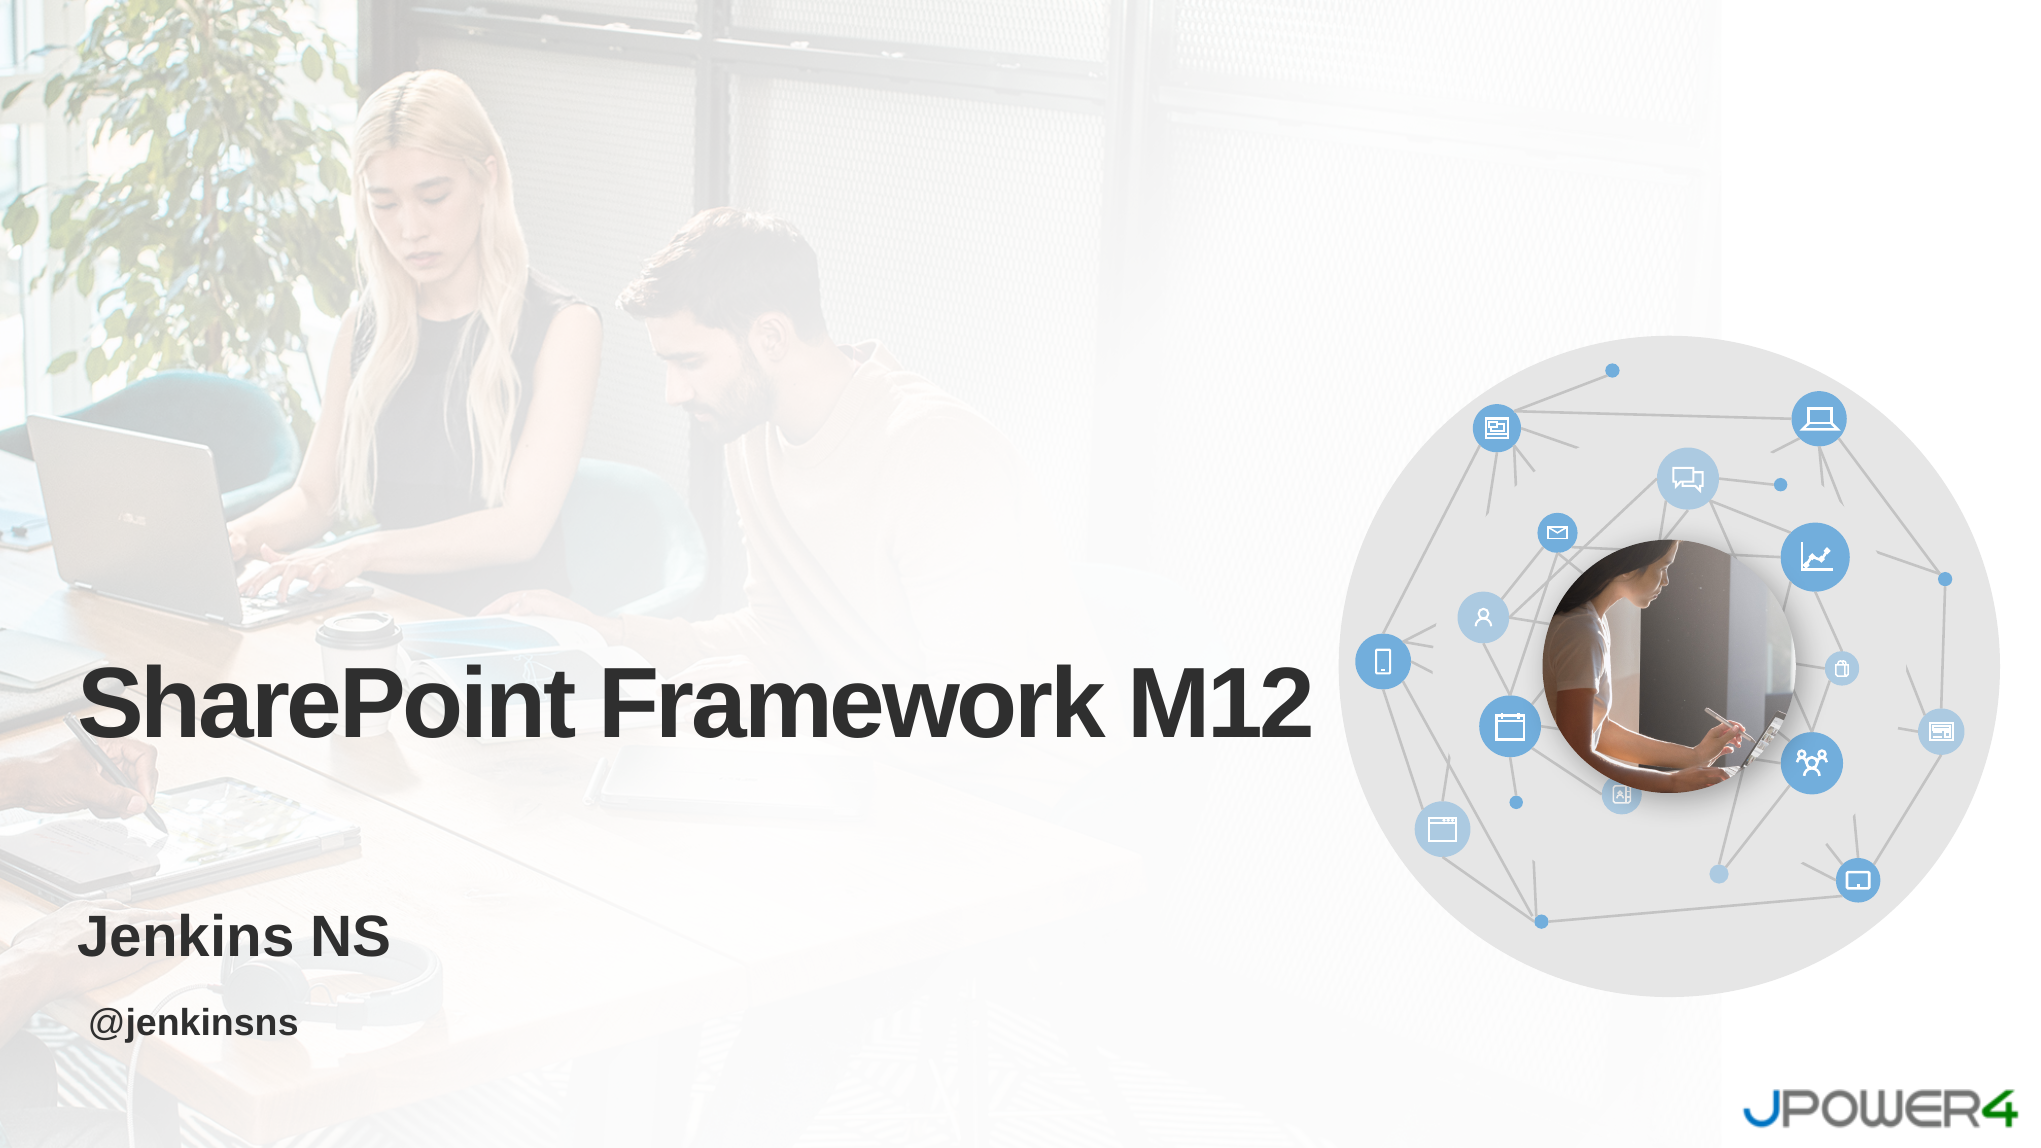

# SharePoint Framework M12
Jenkins NS
@jenkinsns